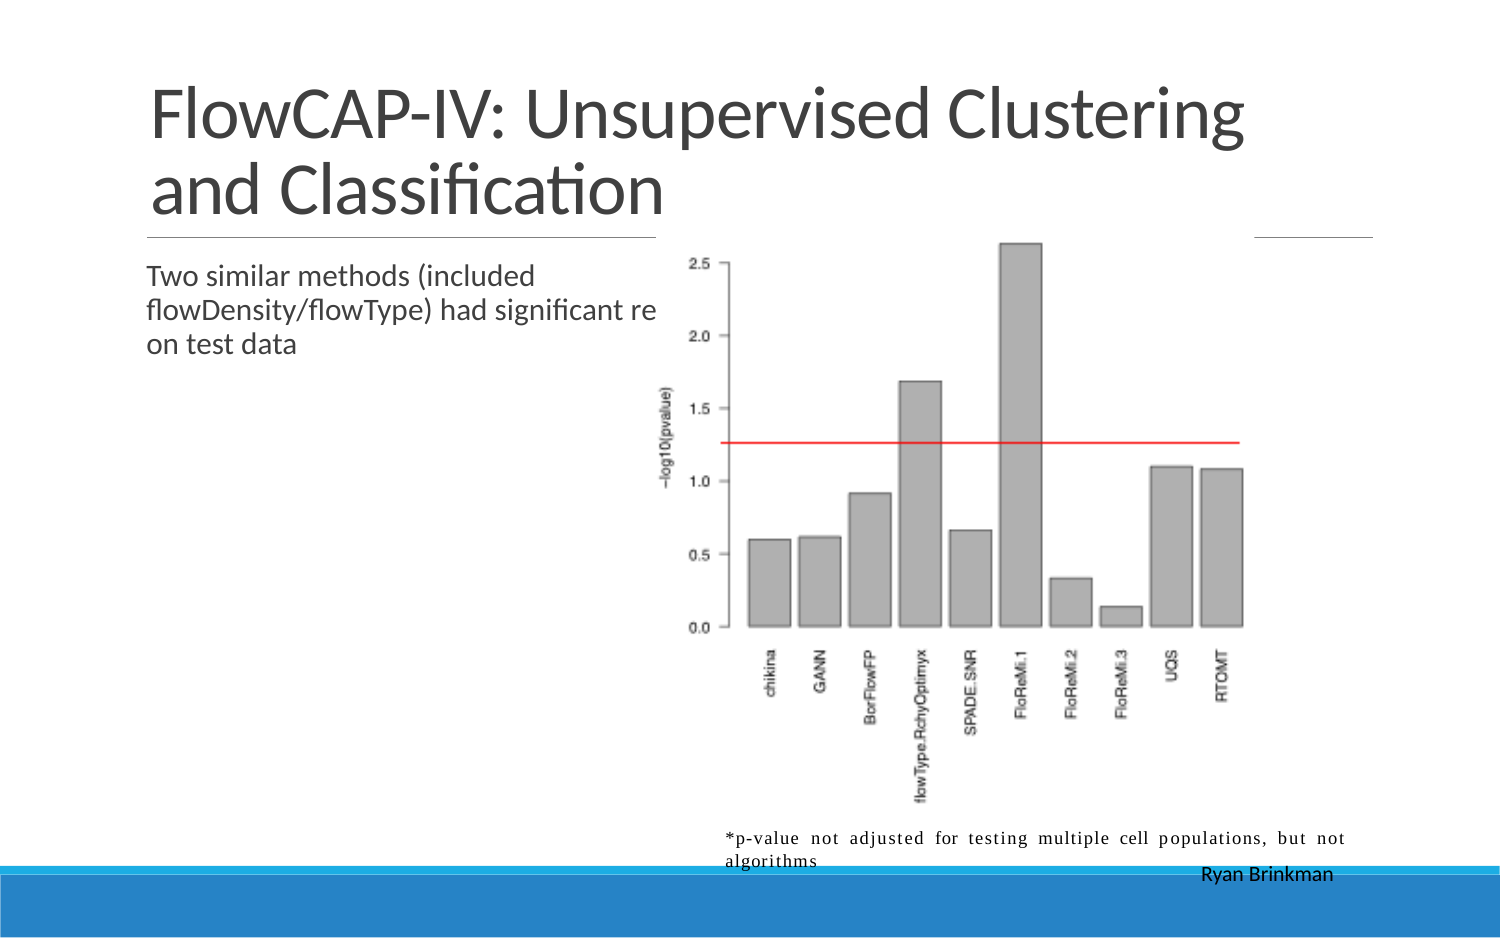

# FlowCAP-IV: Unsupervised Clustering and Classification

Two similar methods (included flowDensity/flowType) had significant results on test data

*p-value  not  adjusted  for  testing  multiple  cell  populations,  but  not  algorithms
Ryan Brinkman